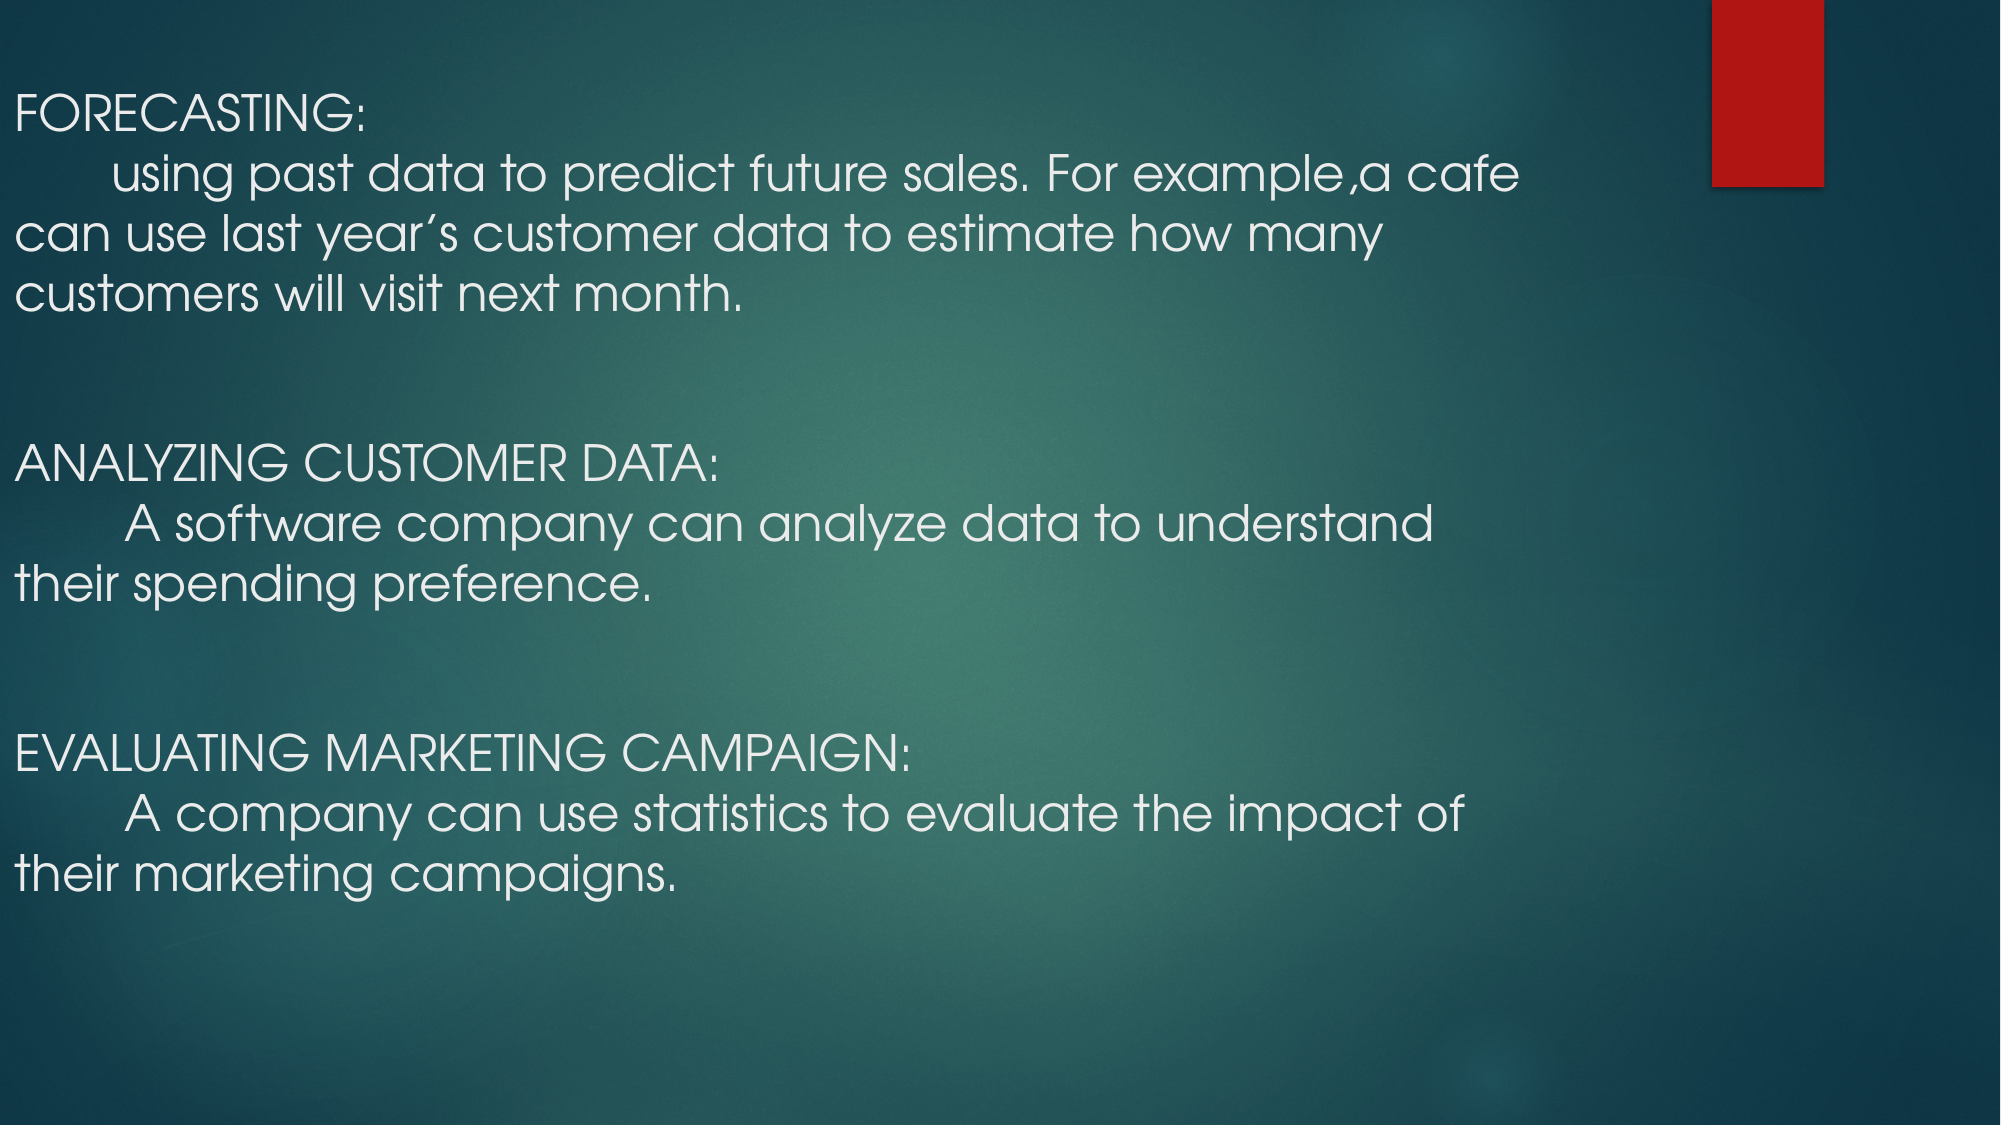

FORECASTING:
       using past data to predict future sales. For example,a cafe can use last year’s customer data to estimate how many customers will visit next month.
ANALYZING CUSTOMER DATA:
        A software company can analyze data to understand their spending preference.
EVALUATING MARKETING CAMPAIGN:
        A company can use statistics to evaluate the impact of their marketing campaigns.